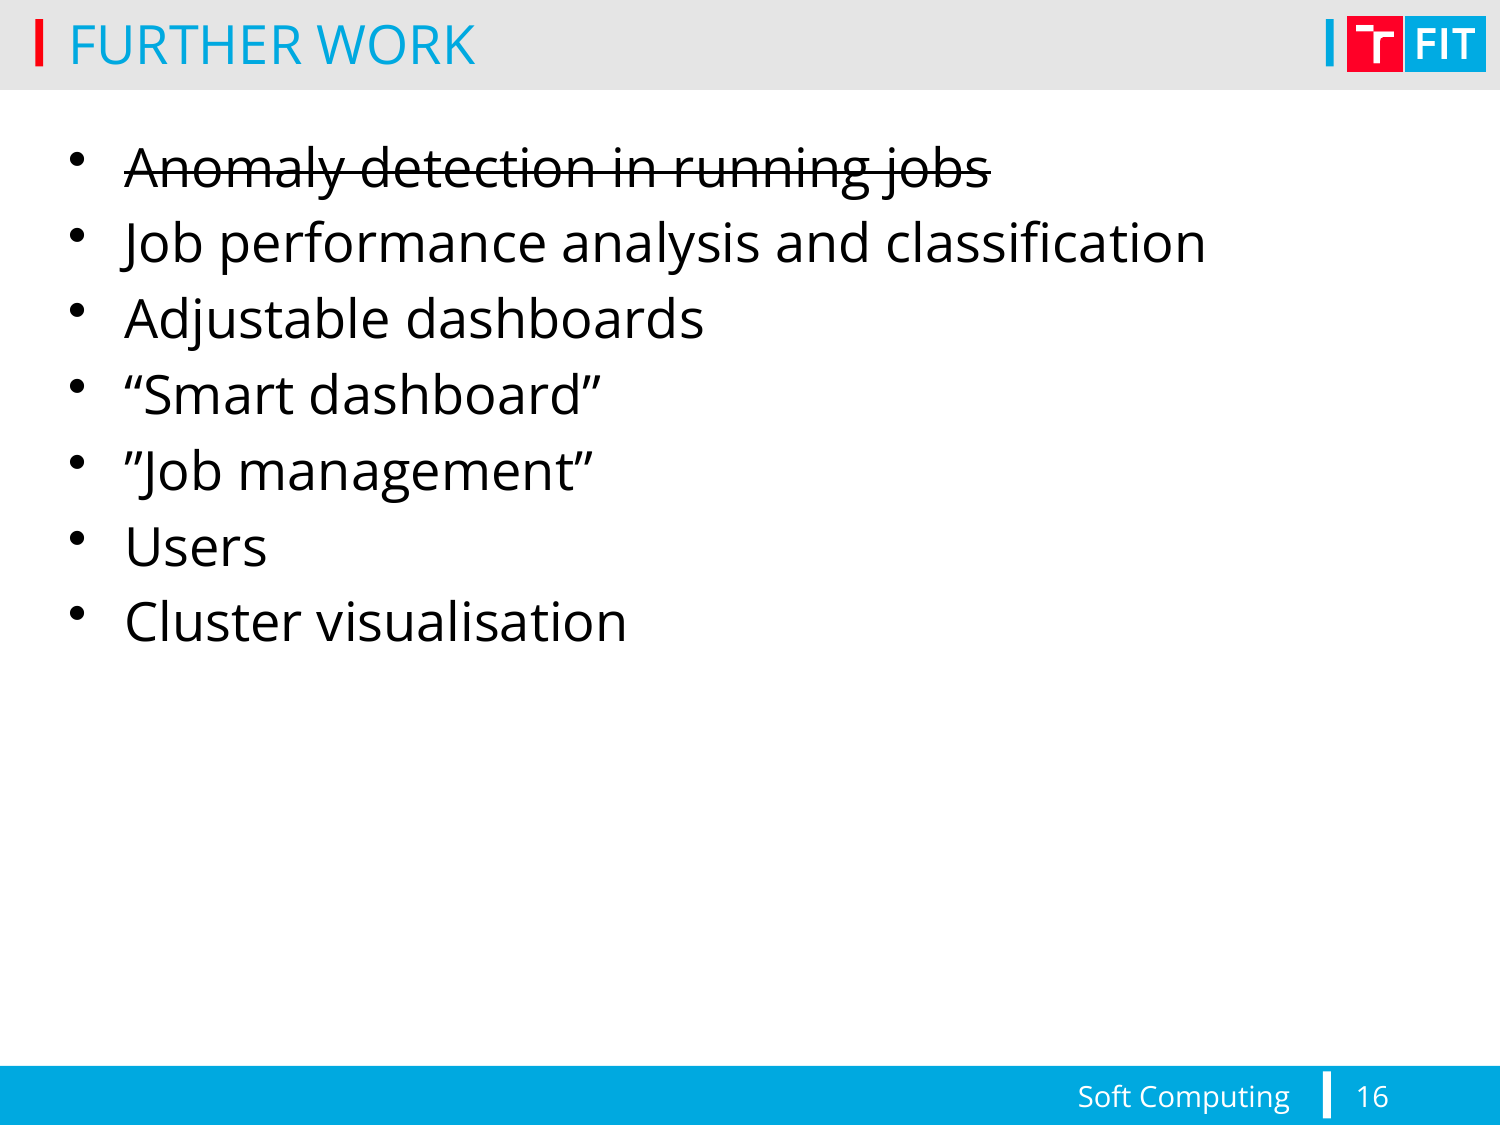

# FURTHER WORK
Anomaly detection in running jobs
Job performance analysis and classification
Adjustable dashboards
“Smart dashboard”
”Job management”
Users
Cluster visualisation

Soft Computing
16